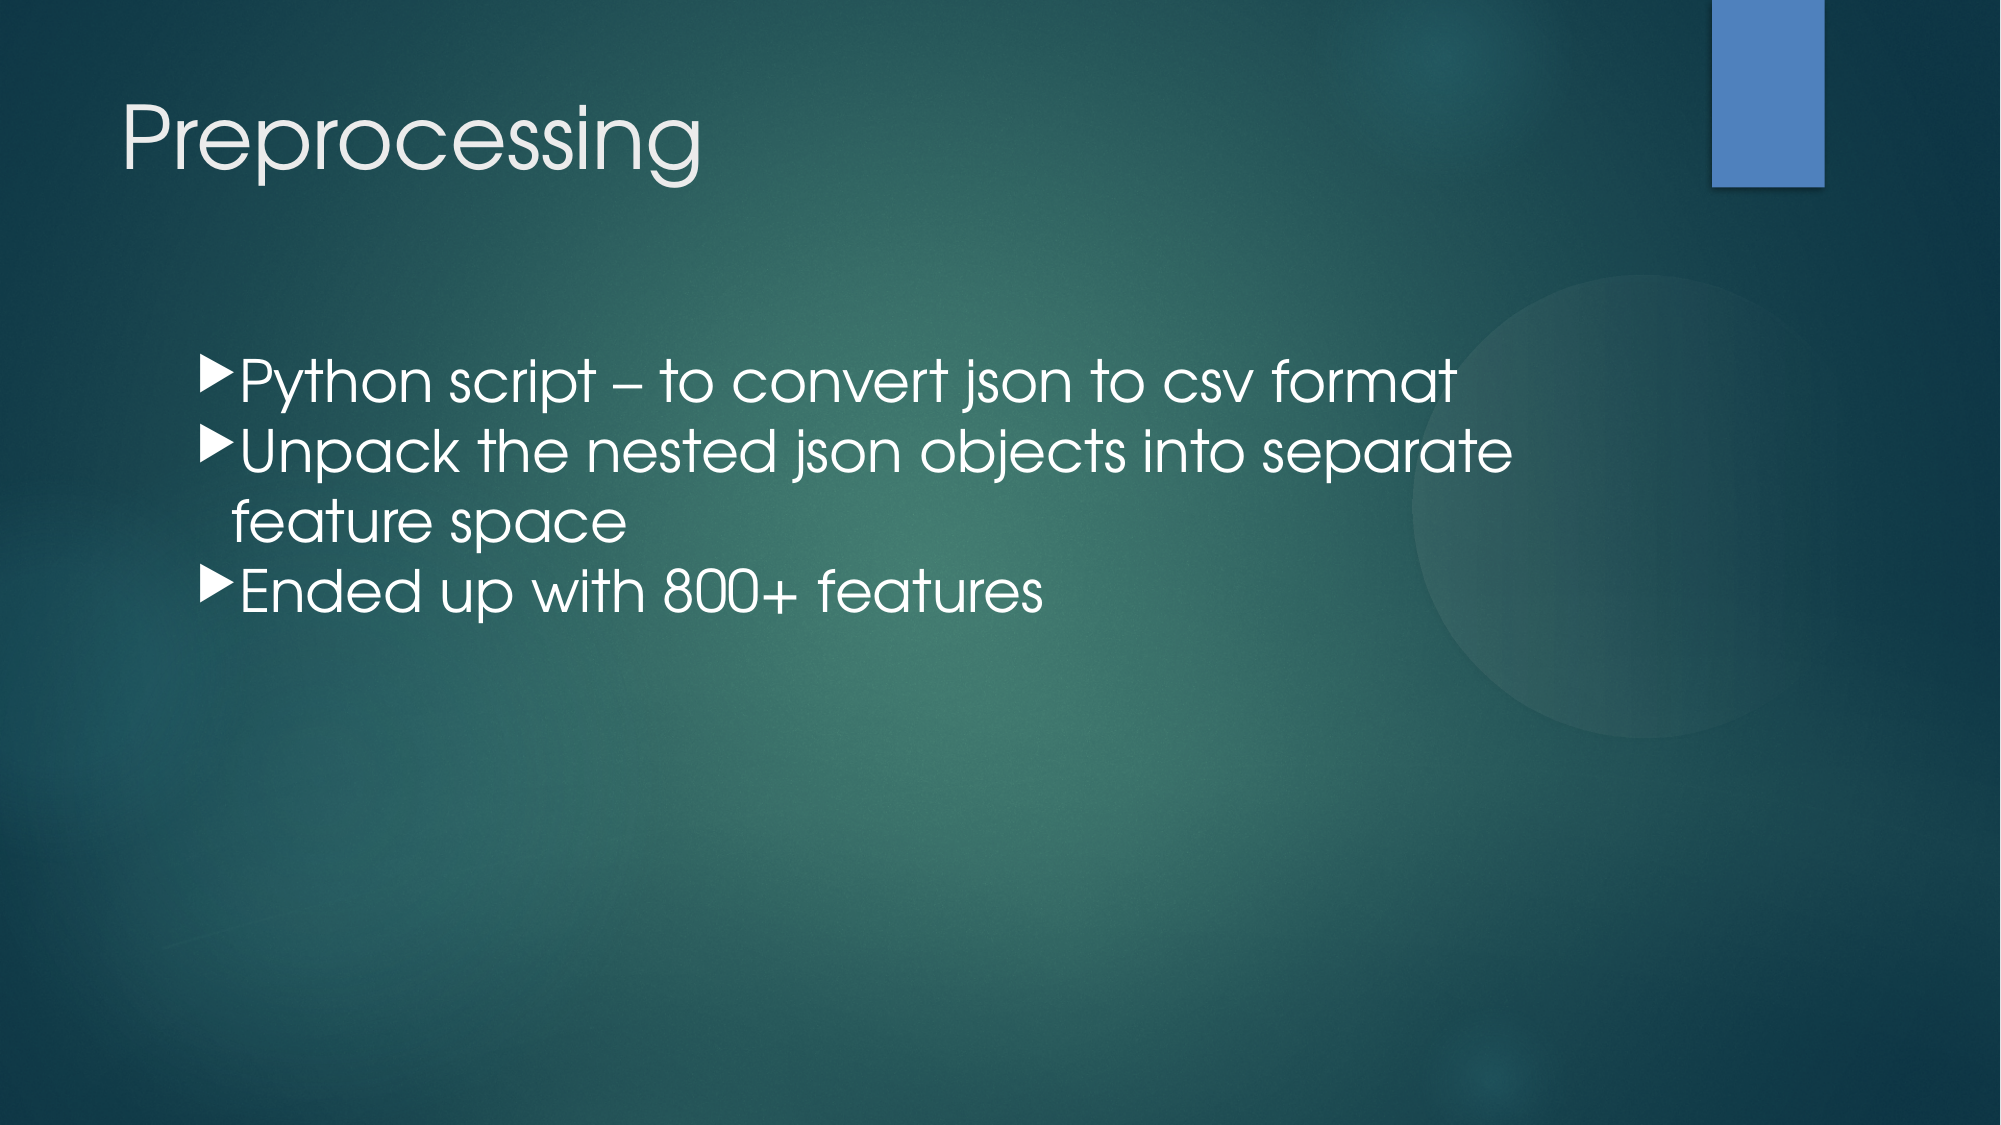

Preprocessing
Python script – to convert json to csv format
Unpack the nested json objects into separate feature space
Ended up with 800+ features